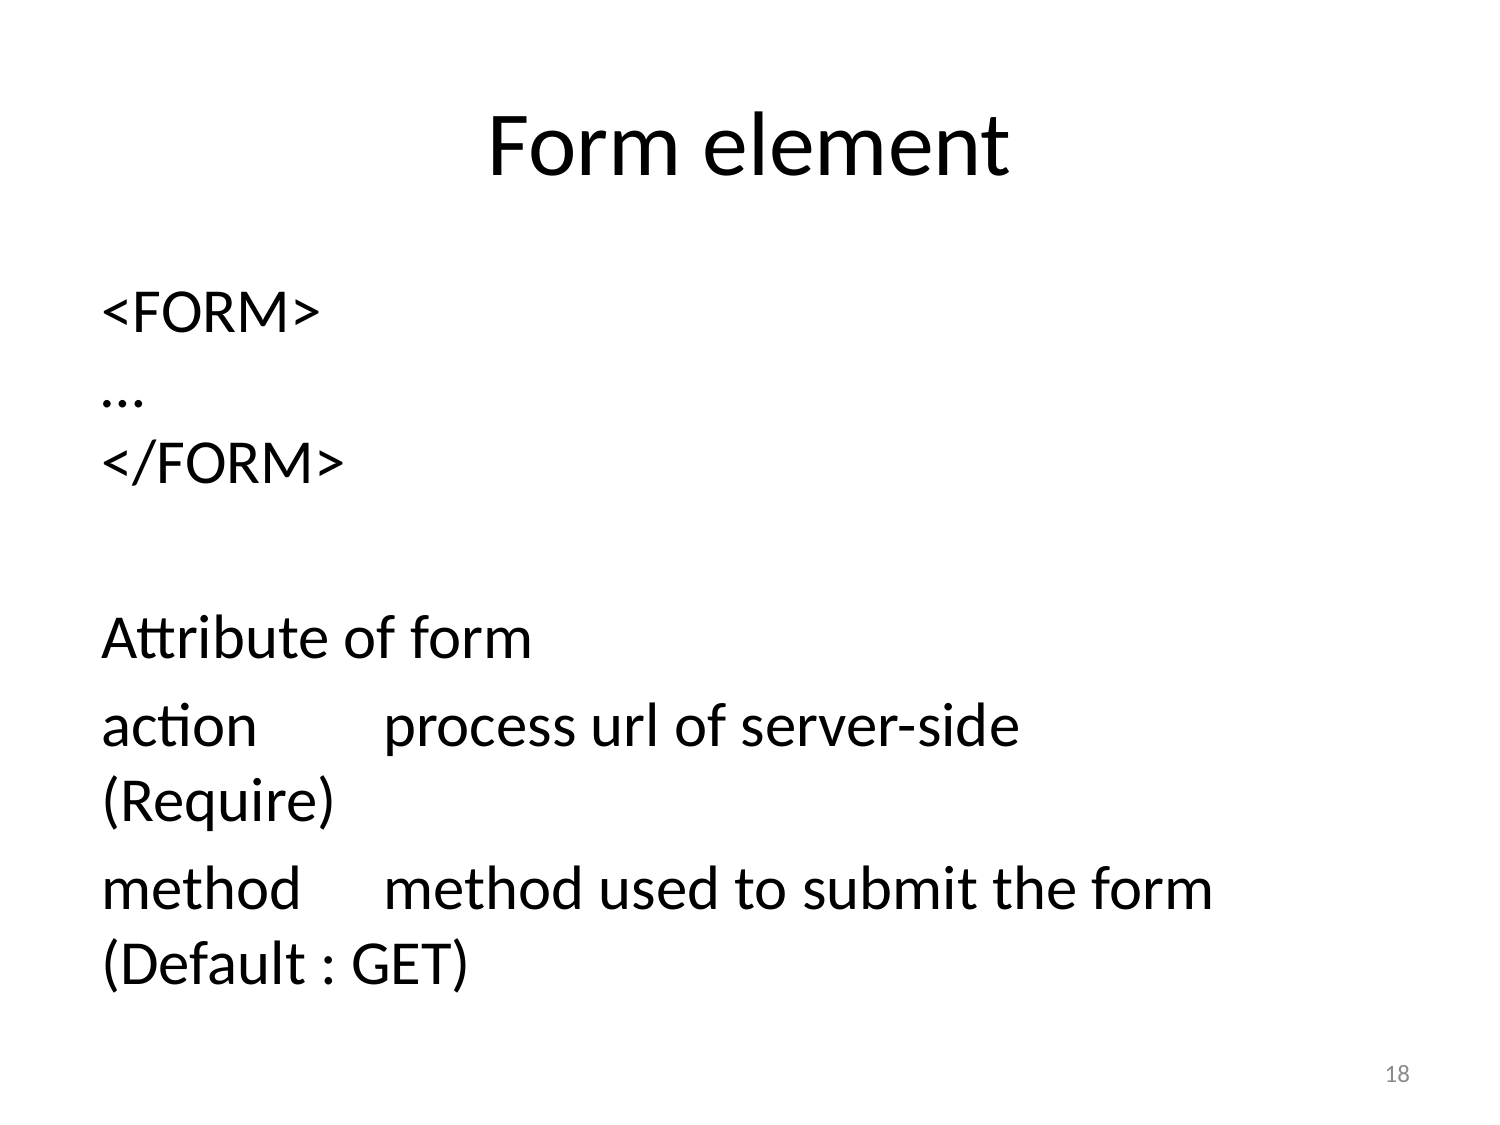

# Form element
<FORM>
…
</FORM>

Attribute of form
action	process url of server-side
		(Require)
method	method used to submit the form
		(Default : GET)
18